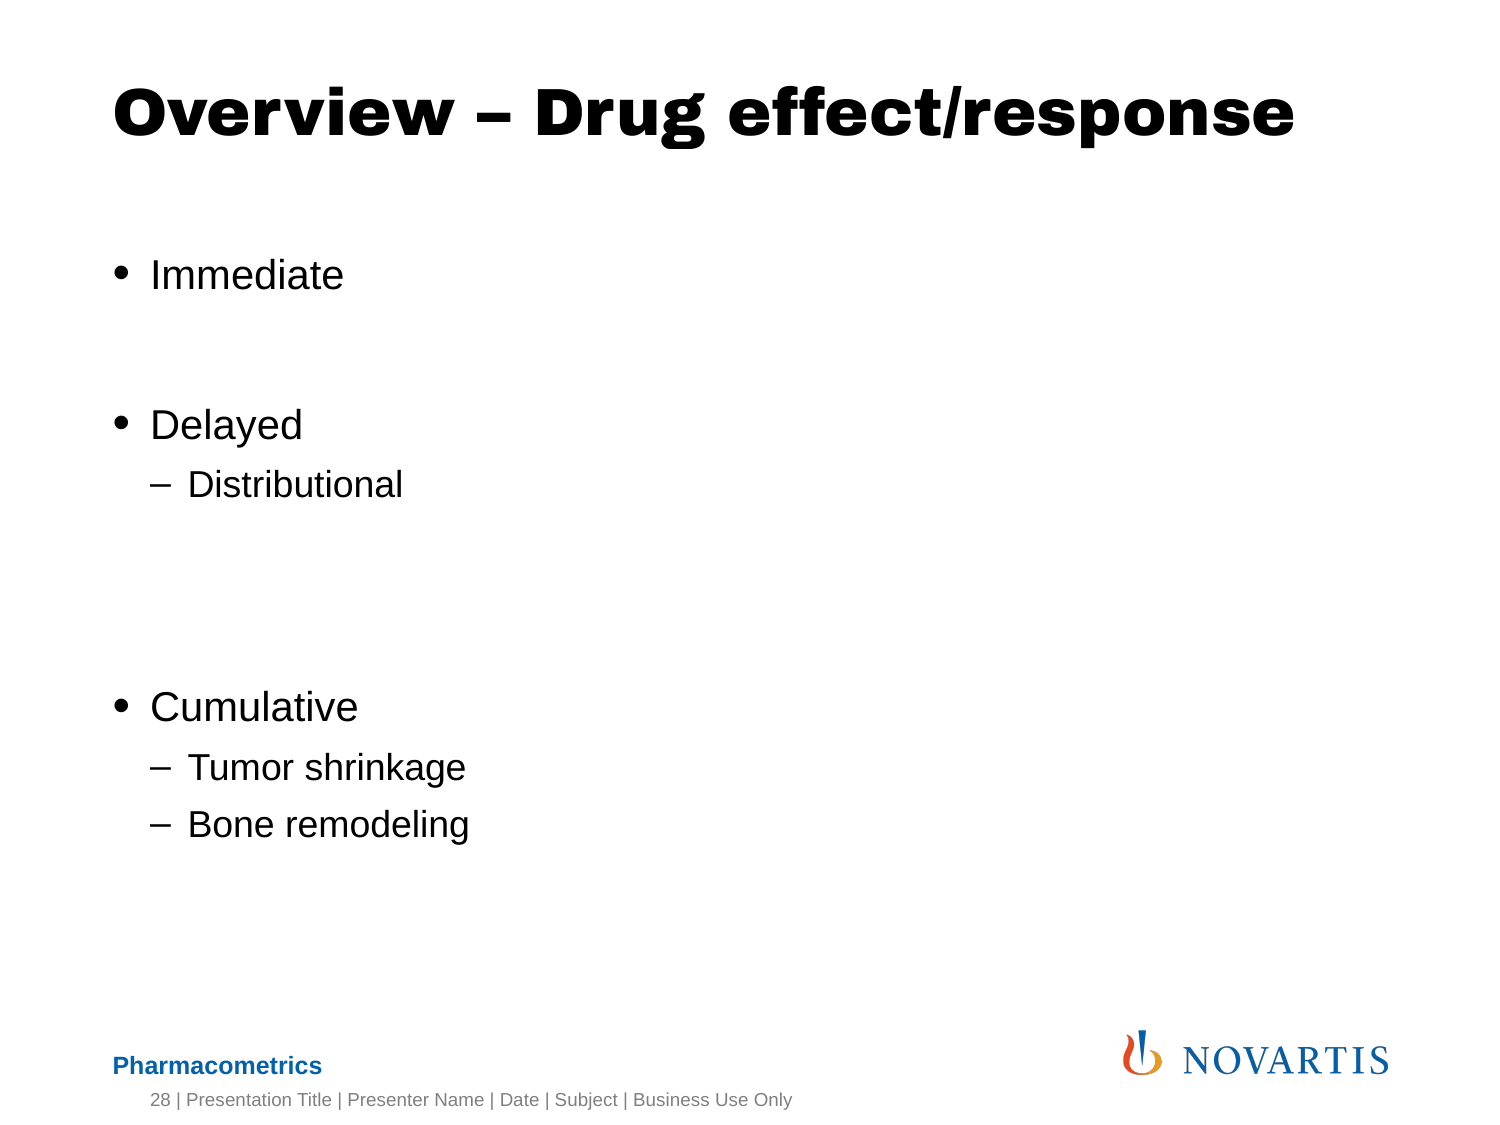

# Overview – Drug effect/response
Immediate

Delayed
Distributional

Cumulative
Tumor shrinkage
Bone remodeling

28 | Presentation Title | Presenter Name | Date | Subject | Business Use Only